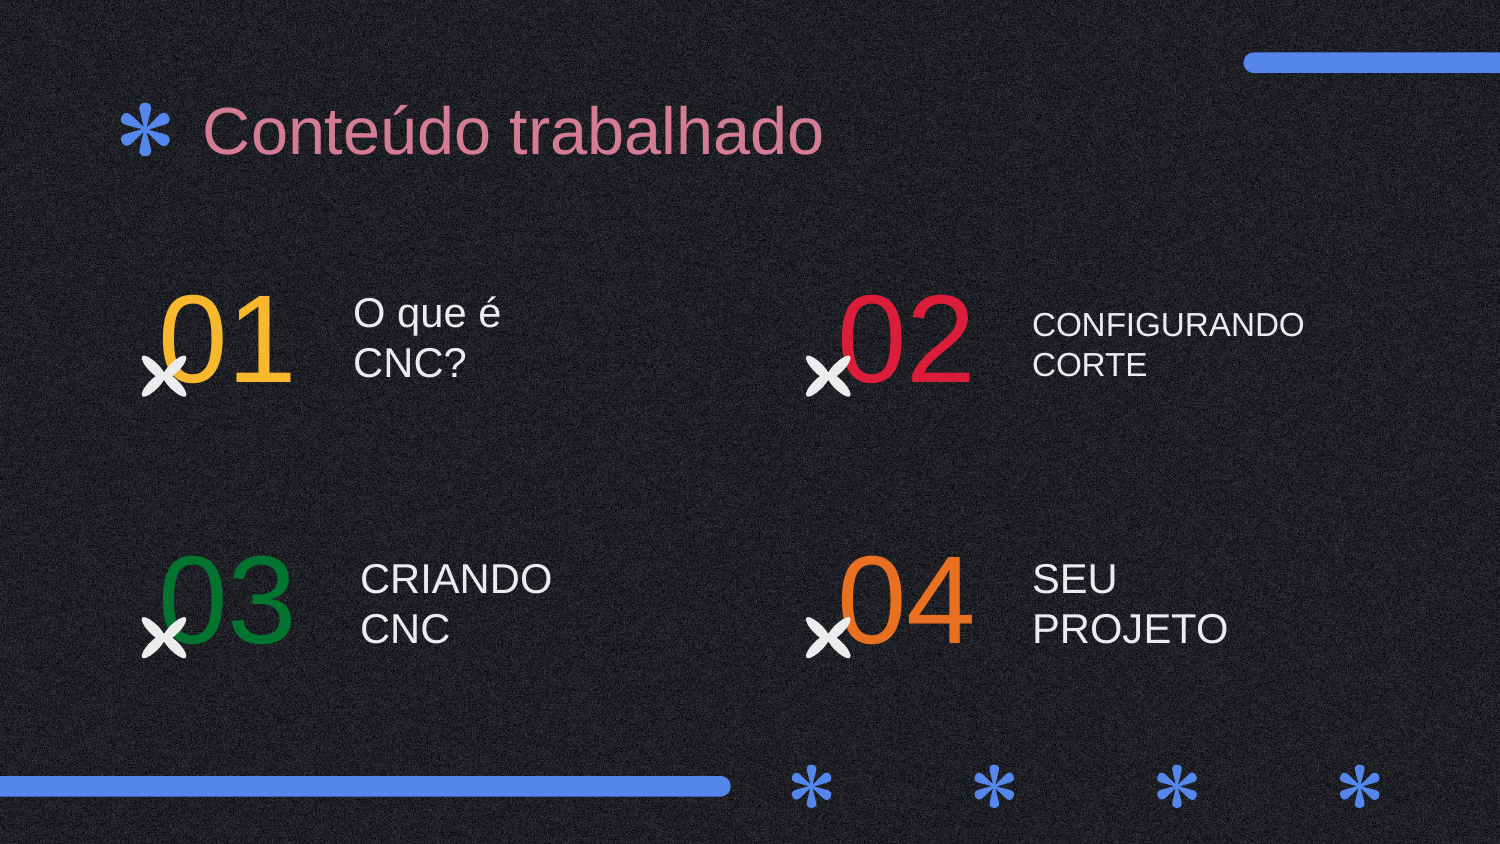

# Conteúdo trabalhado

01
02
O que é CNC?
CONFIGURANDO CORTE

03
04
CRIANDO CNC

SEU PROJETO